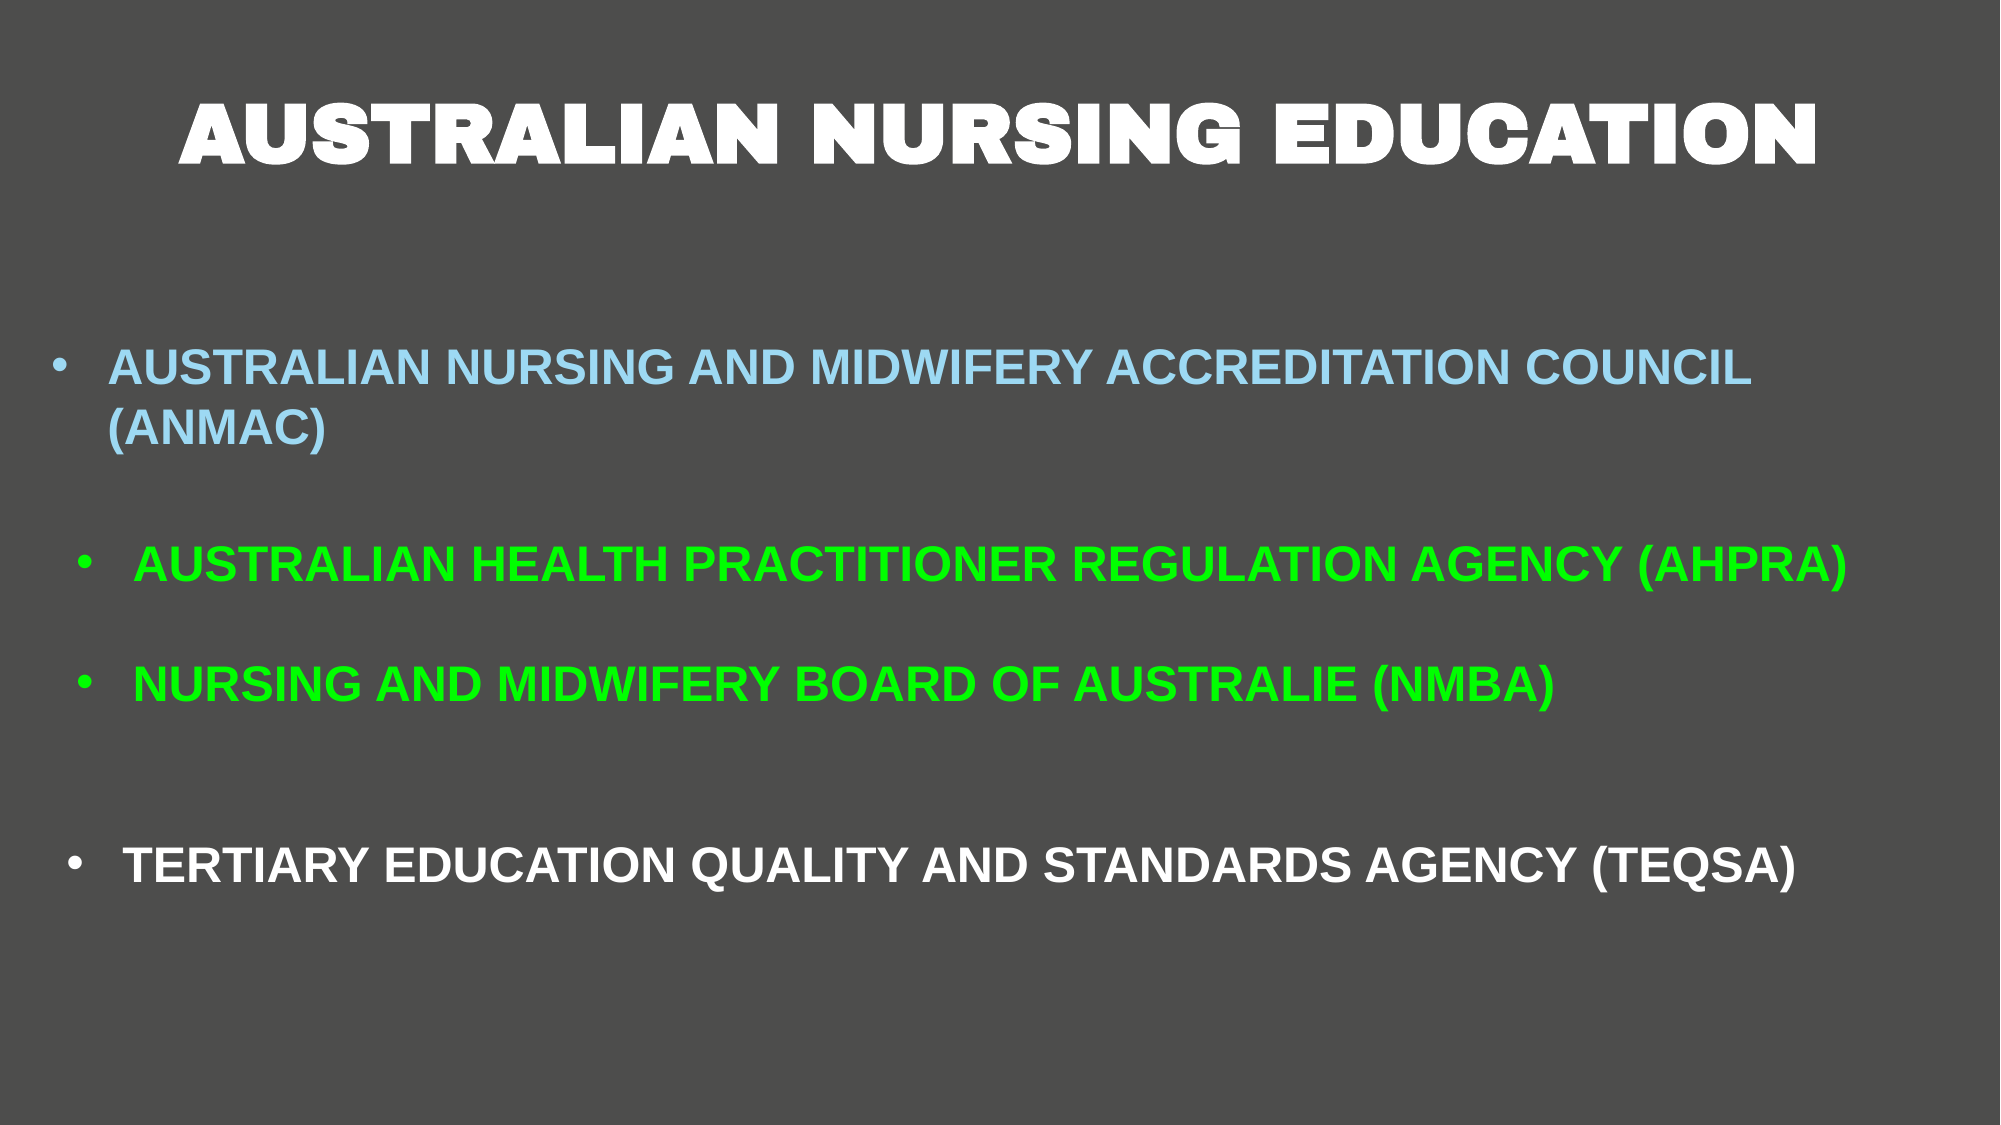

AUSTRALIAN NURSING EDUCATION
AUSTRALIAN NURSING AND MIDWIFERY ACCREDITATION COUNCIL (ANMAC)
AUSTRALIAN HEALTH PRACTITIONER REGULATION AGENCY (AHPRA)

NURSING AND MIDWIFERY BOARD OF AUSTRALIE (NMBA)

TERTIARY EDUCATION QUALITY AND STANDARDS AGENCY (TEQSA)